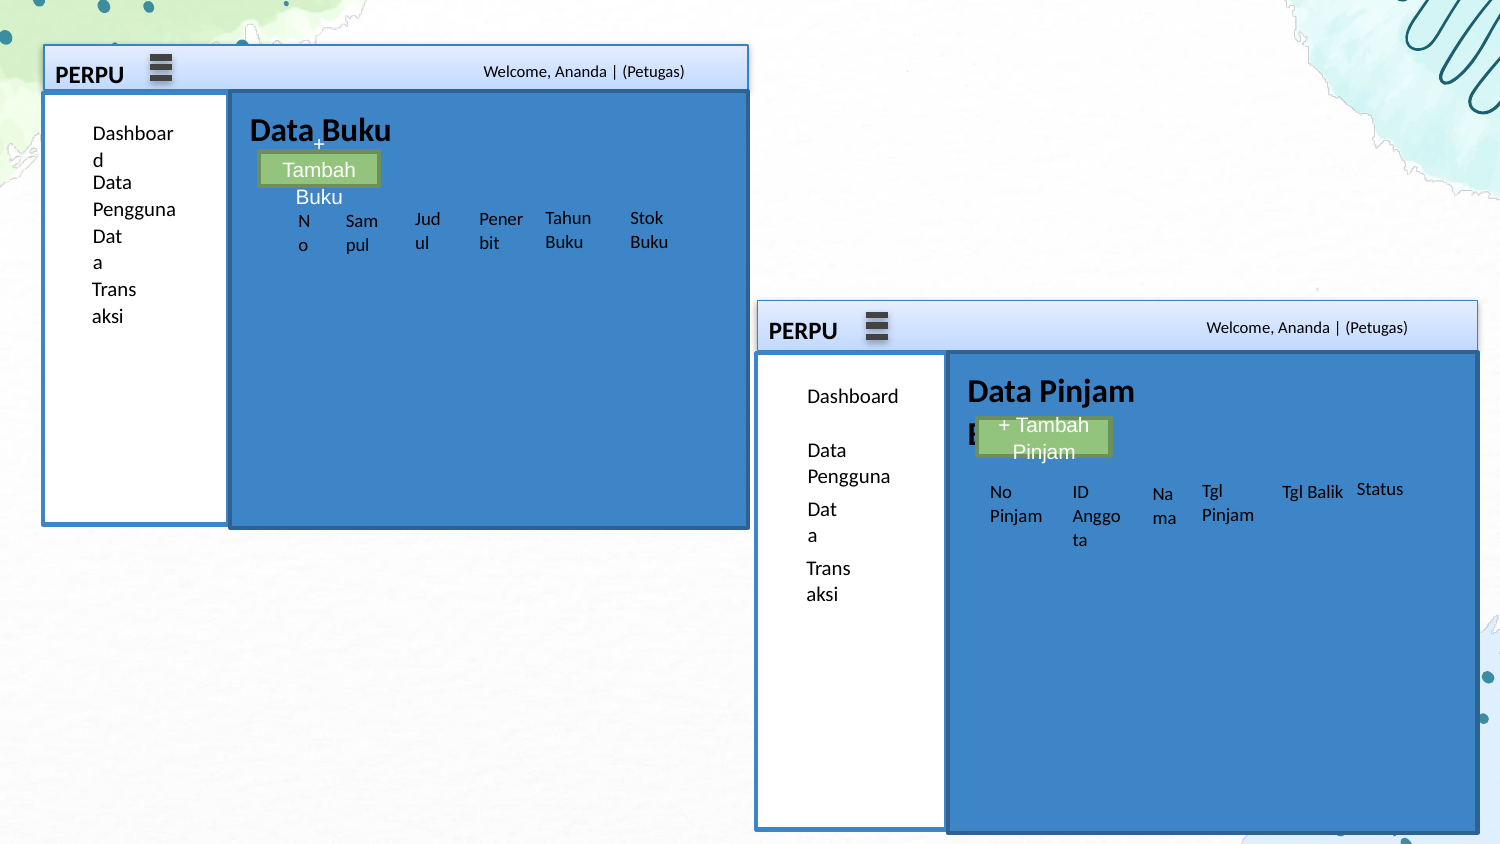

PERPUSKU
Welcome, Ananda | (Petugas)   		Sign Out

Dashboard
Data Pengguna
Data
Transaksi
Data Buku
+ Tambah Buku
Tahun Buku
Stok Buku
Judul
Penerbit
No
Sampul

PERPUSKU
Welcome, Ananda | (Petugas)   		Sign Out

Dashboard
Data Pengguna
Data
Transaksi
Data Pinjam Buku
+ Tambah Pinjam
Status
Tgl Pinjam
ID Anggota
Tgl Balik
No  Pinjam
Nama